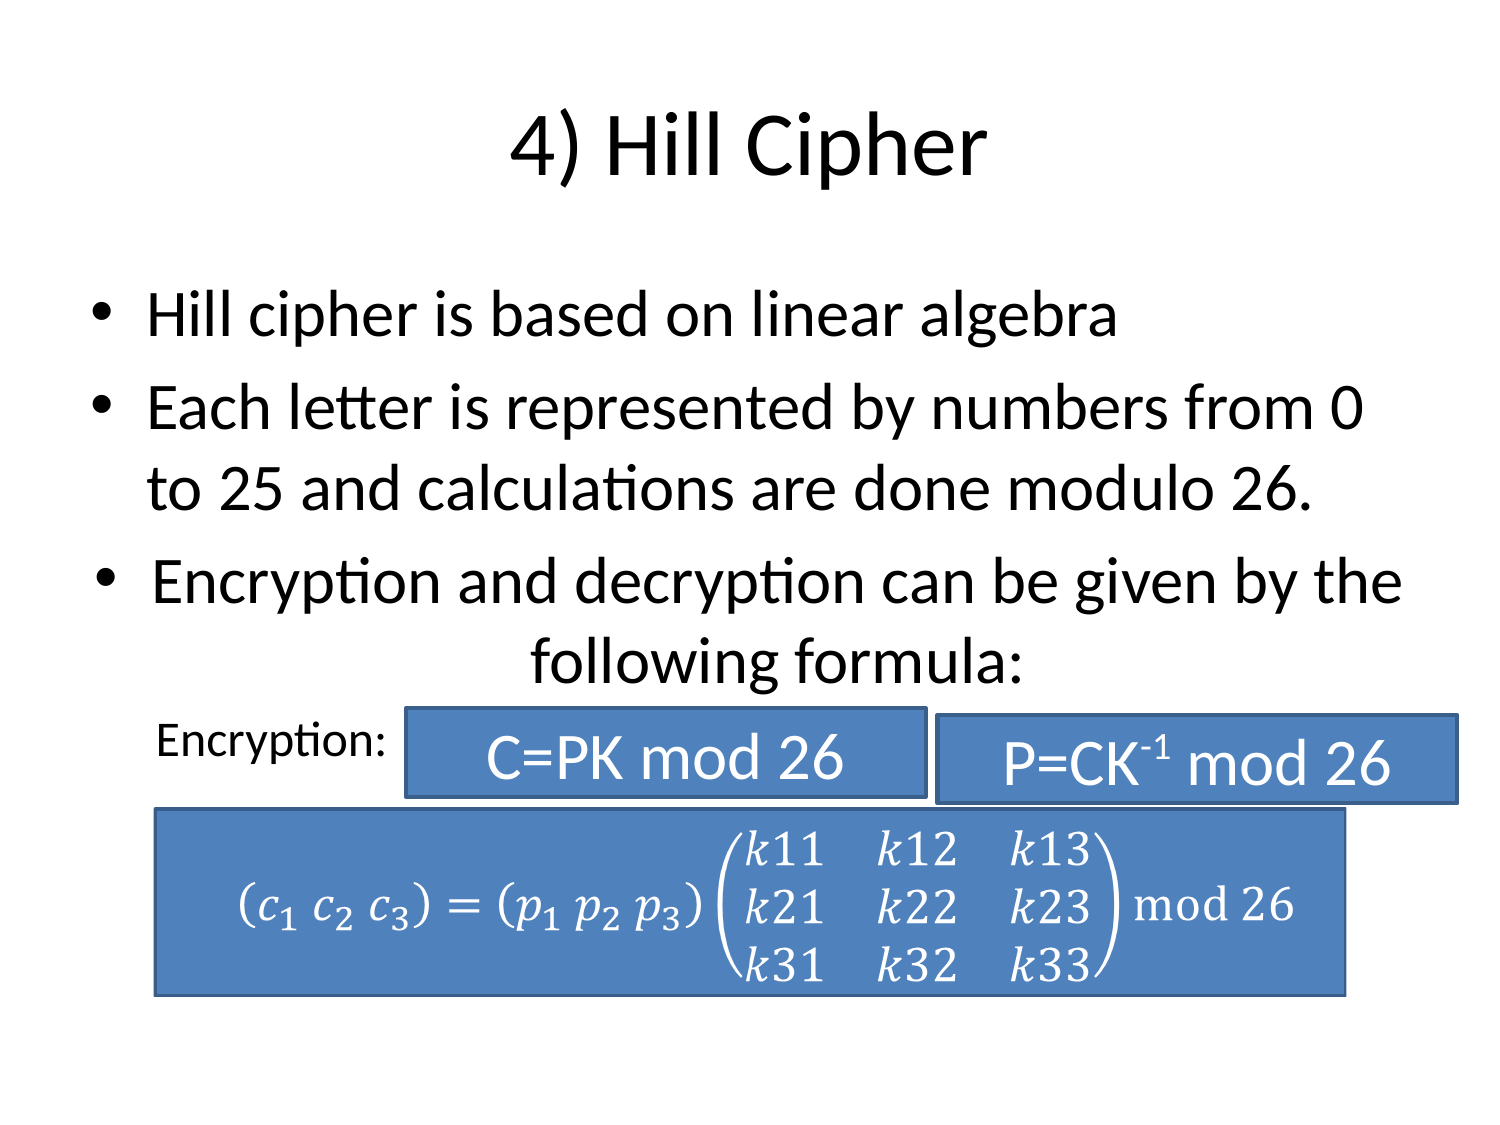

# 4) Hill Cipher
Hill cipher is based on linear algebra
Each letter is represented by numbers from 0 to 25 and calculations are done modulo 26.
Encryption and decryption can be given by the following formula:
Encryption:

Decryption:

C=PK mod 26
P=CK-1 mod 26